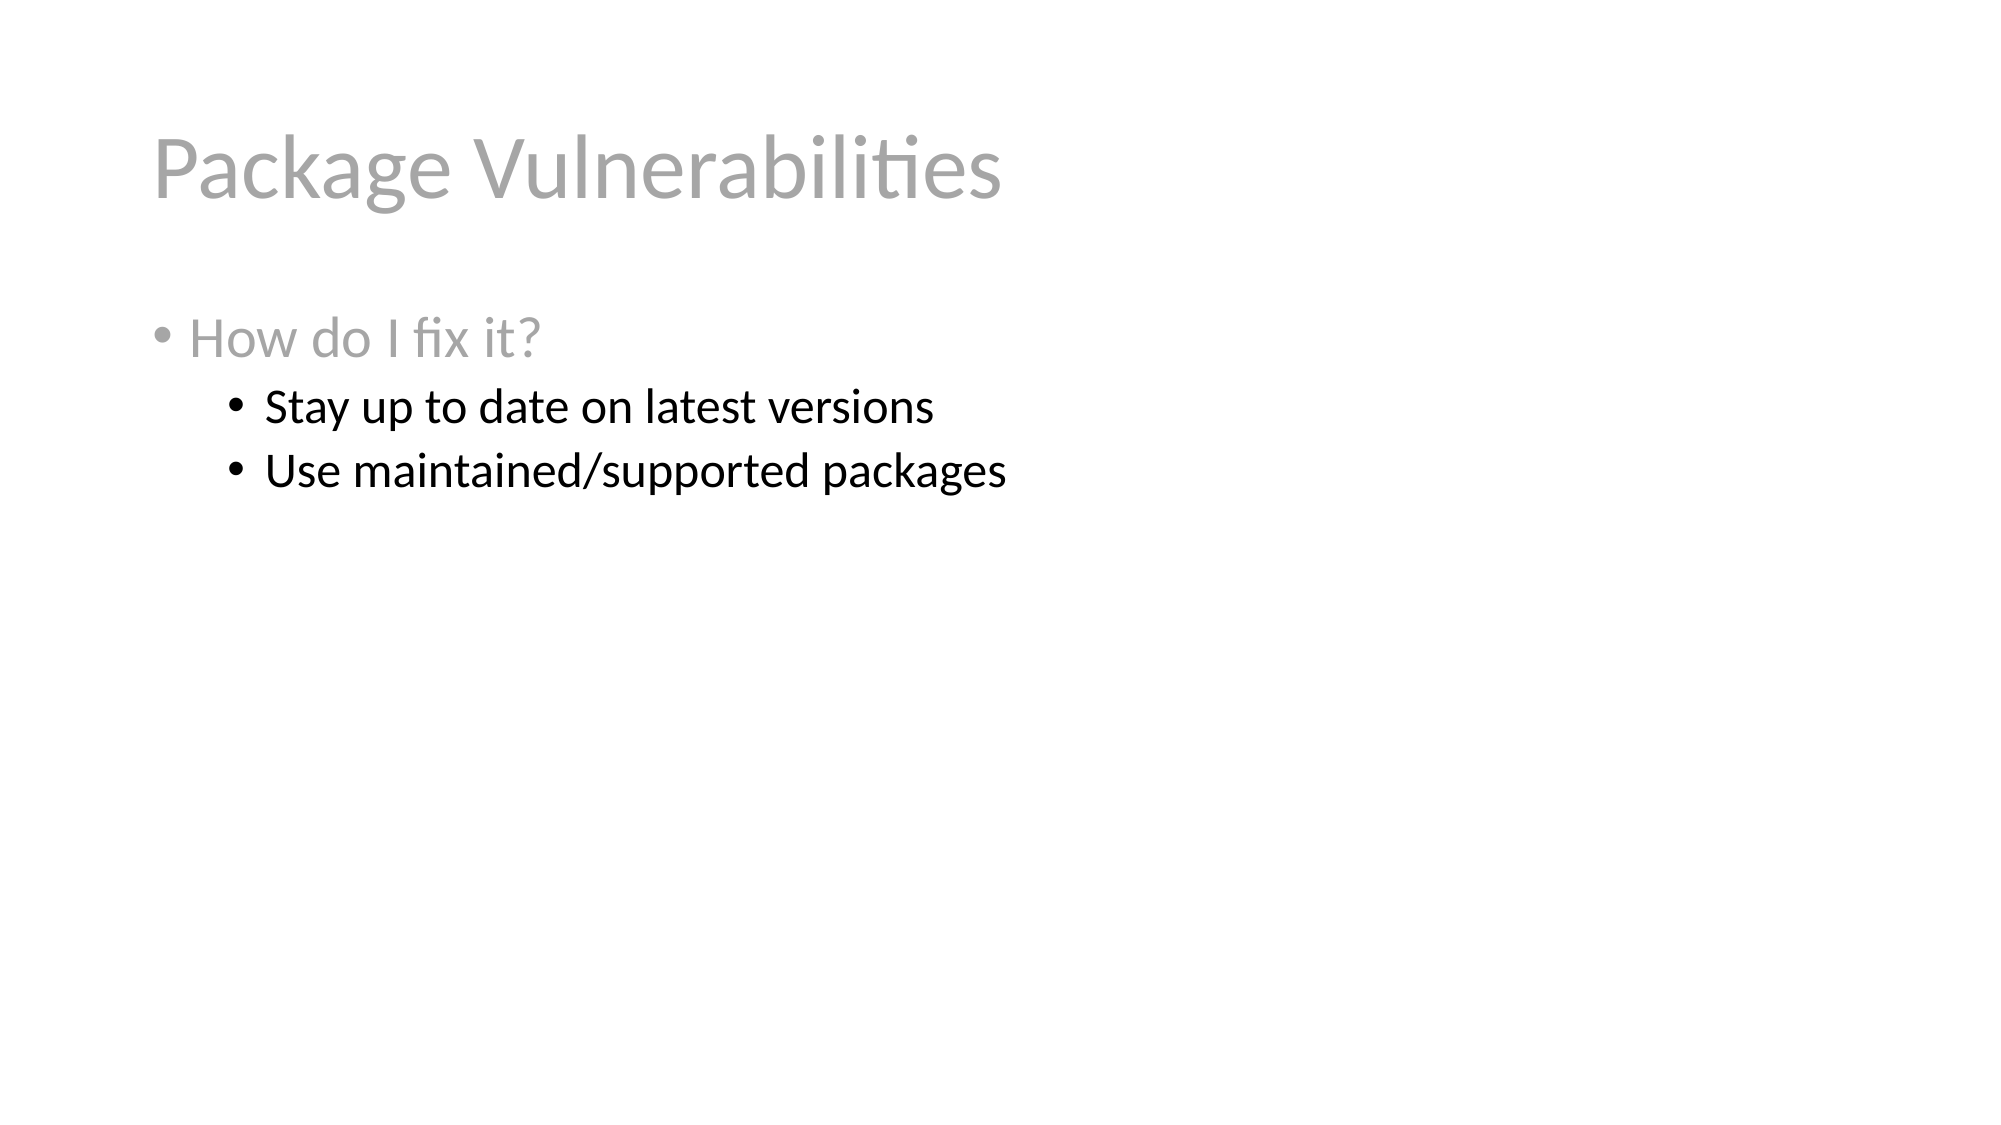

# Package Vulnerabilities
How do I fix it?
Stay up to date on latest versions
Use maintained/supported packages